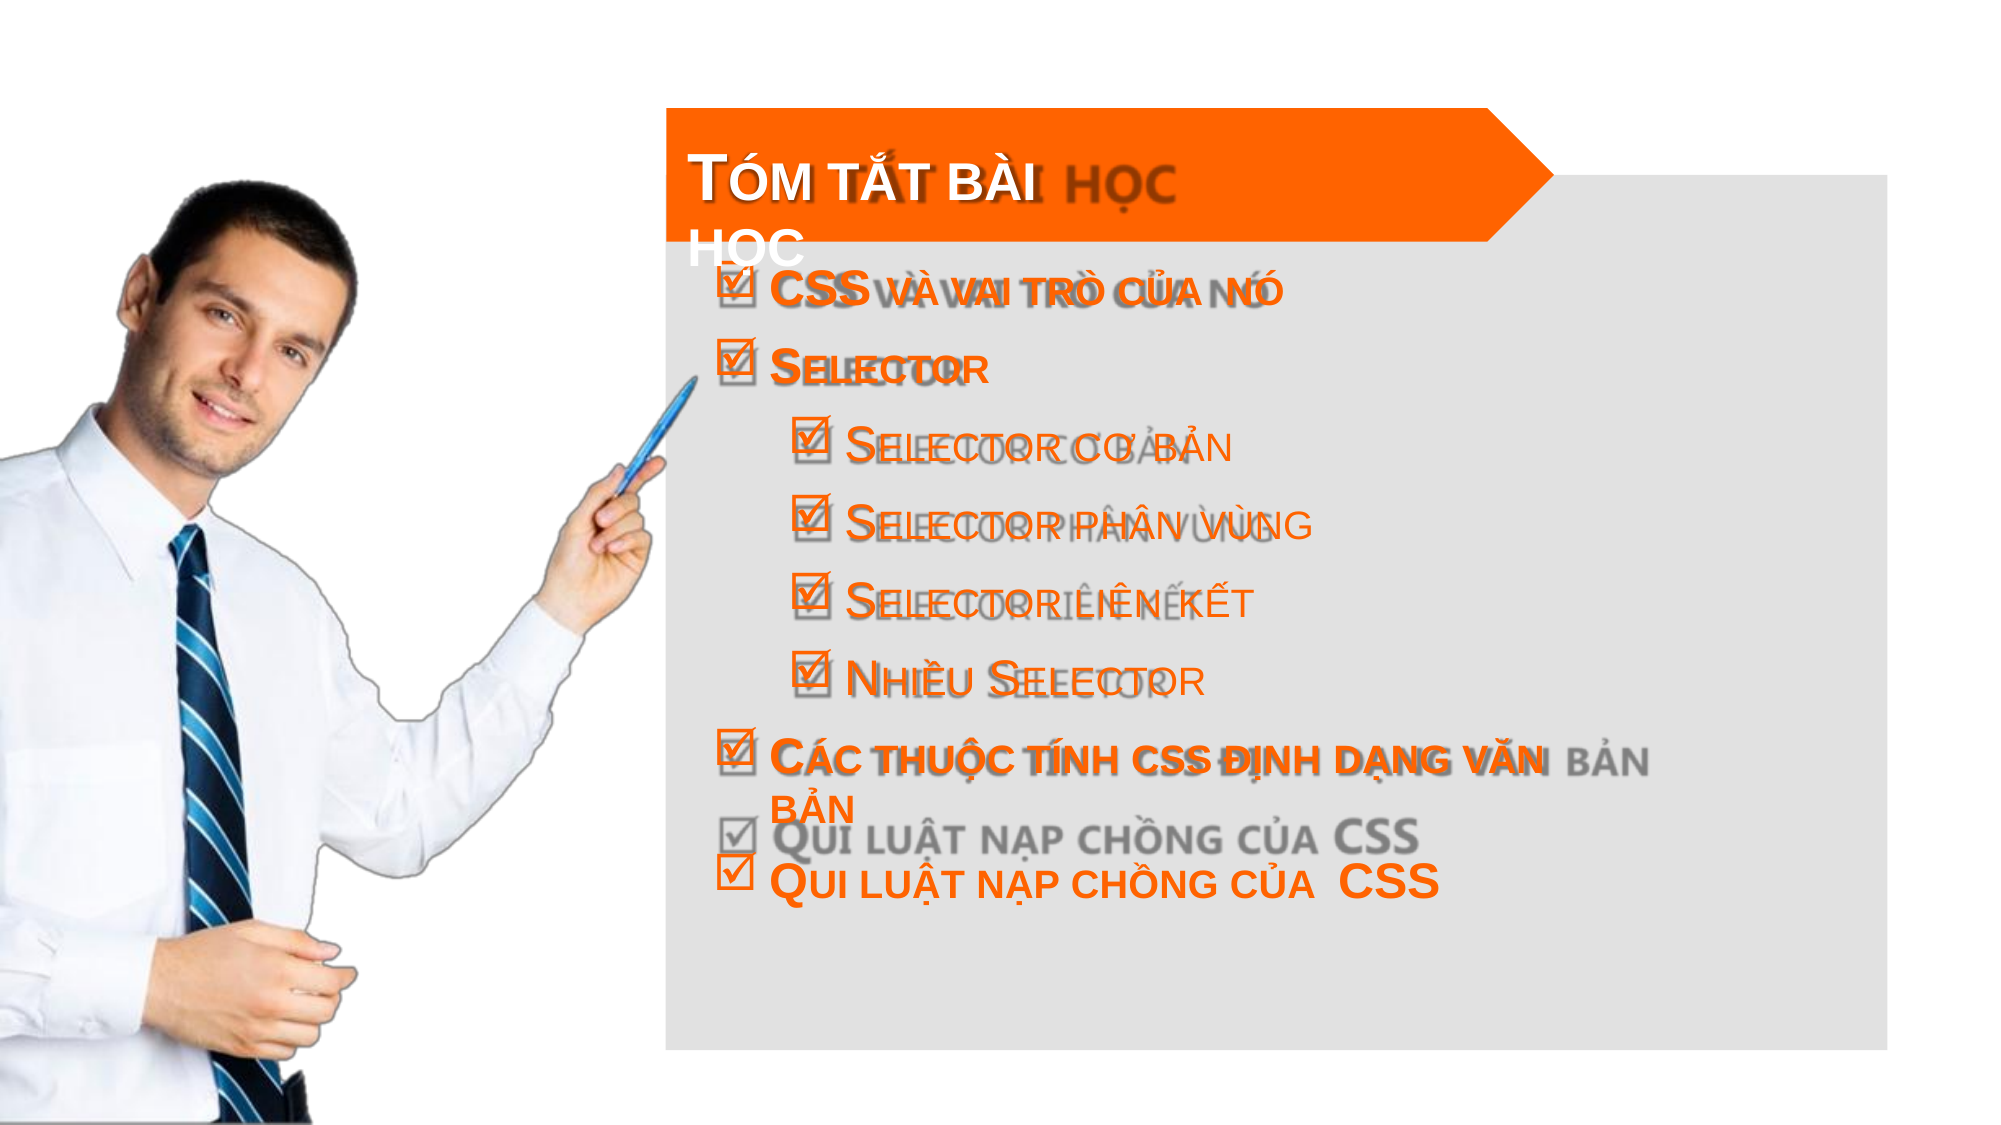

# TÓM TẮT BÀI HỌC

CSS VÀ VAI TRÒ CỦA NÓ
SELECTOR
SELECTOR CƠ BẢN
SELECTOR PHÂN VÙNG
SELECTOR LIÊN KẾT
NHIỀU SELECTOR
CÁC THUỘC TÍNH CSS ĐỊNH DẠNG VĂN  BẢN
QUI LUẬT NẠP CHỒNG CỦA  CSS